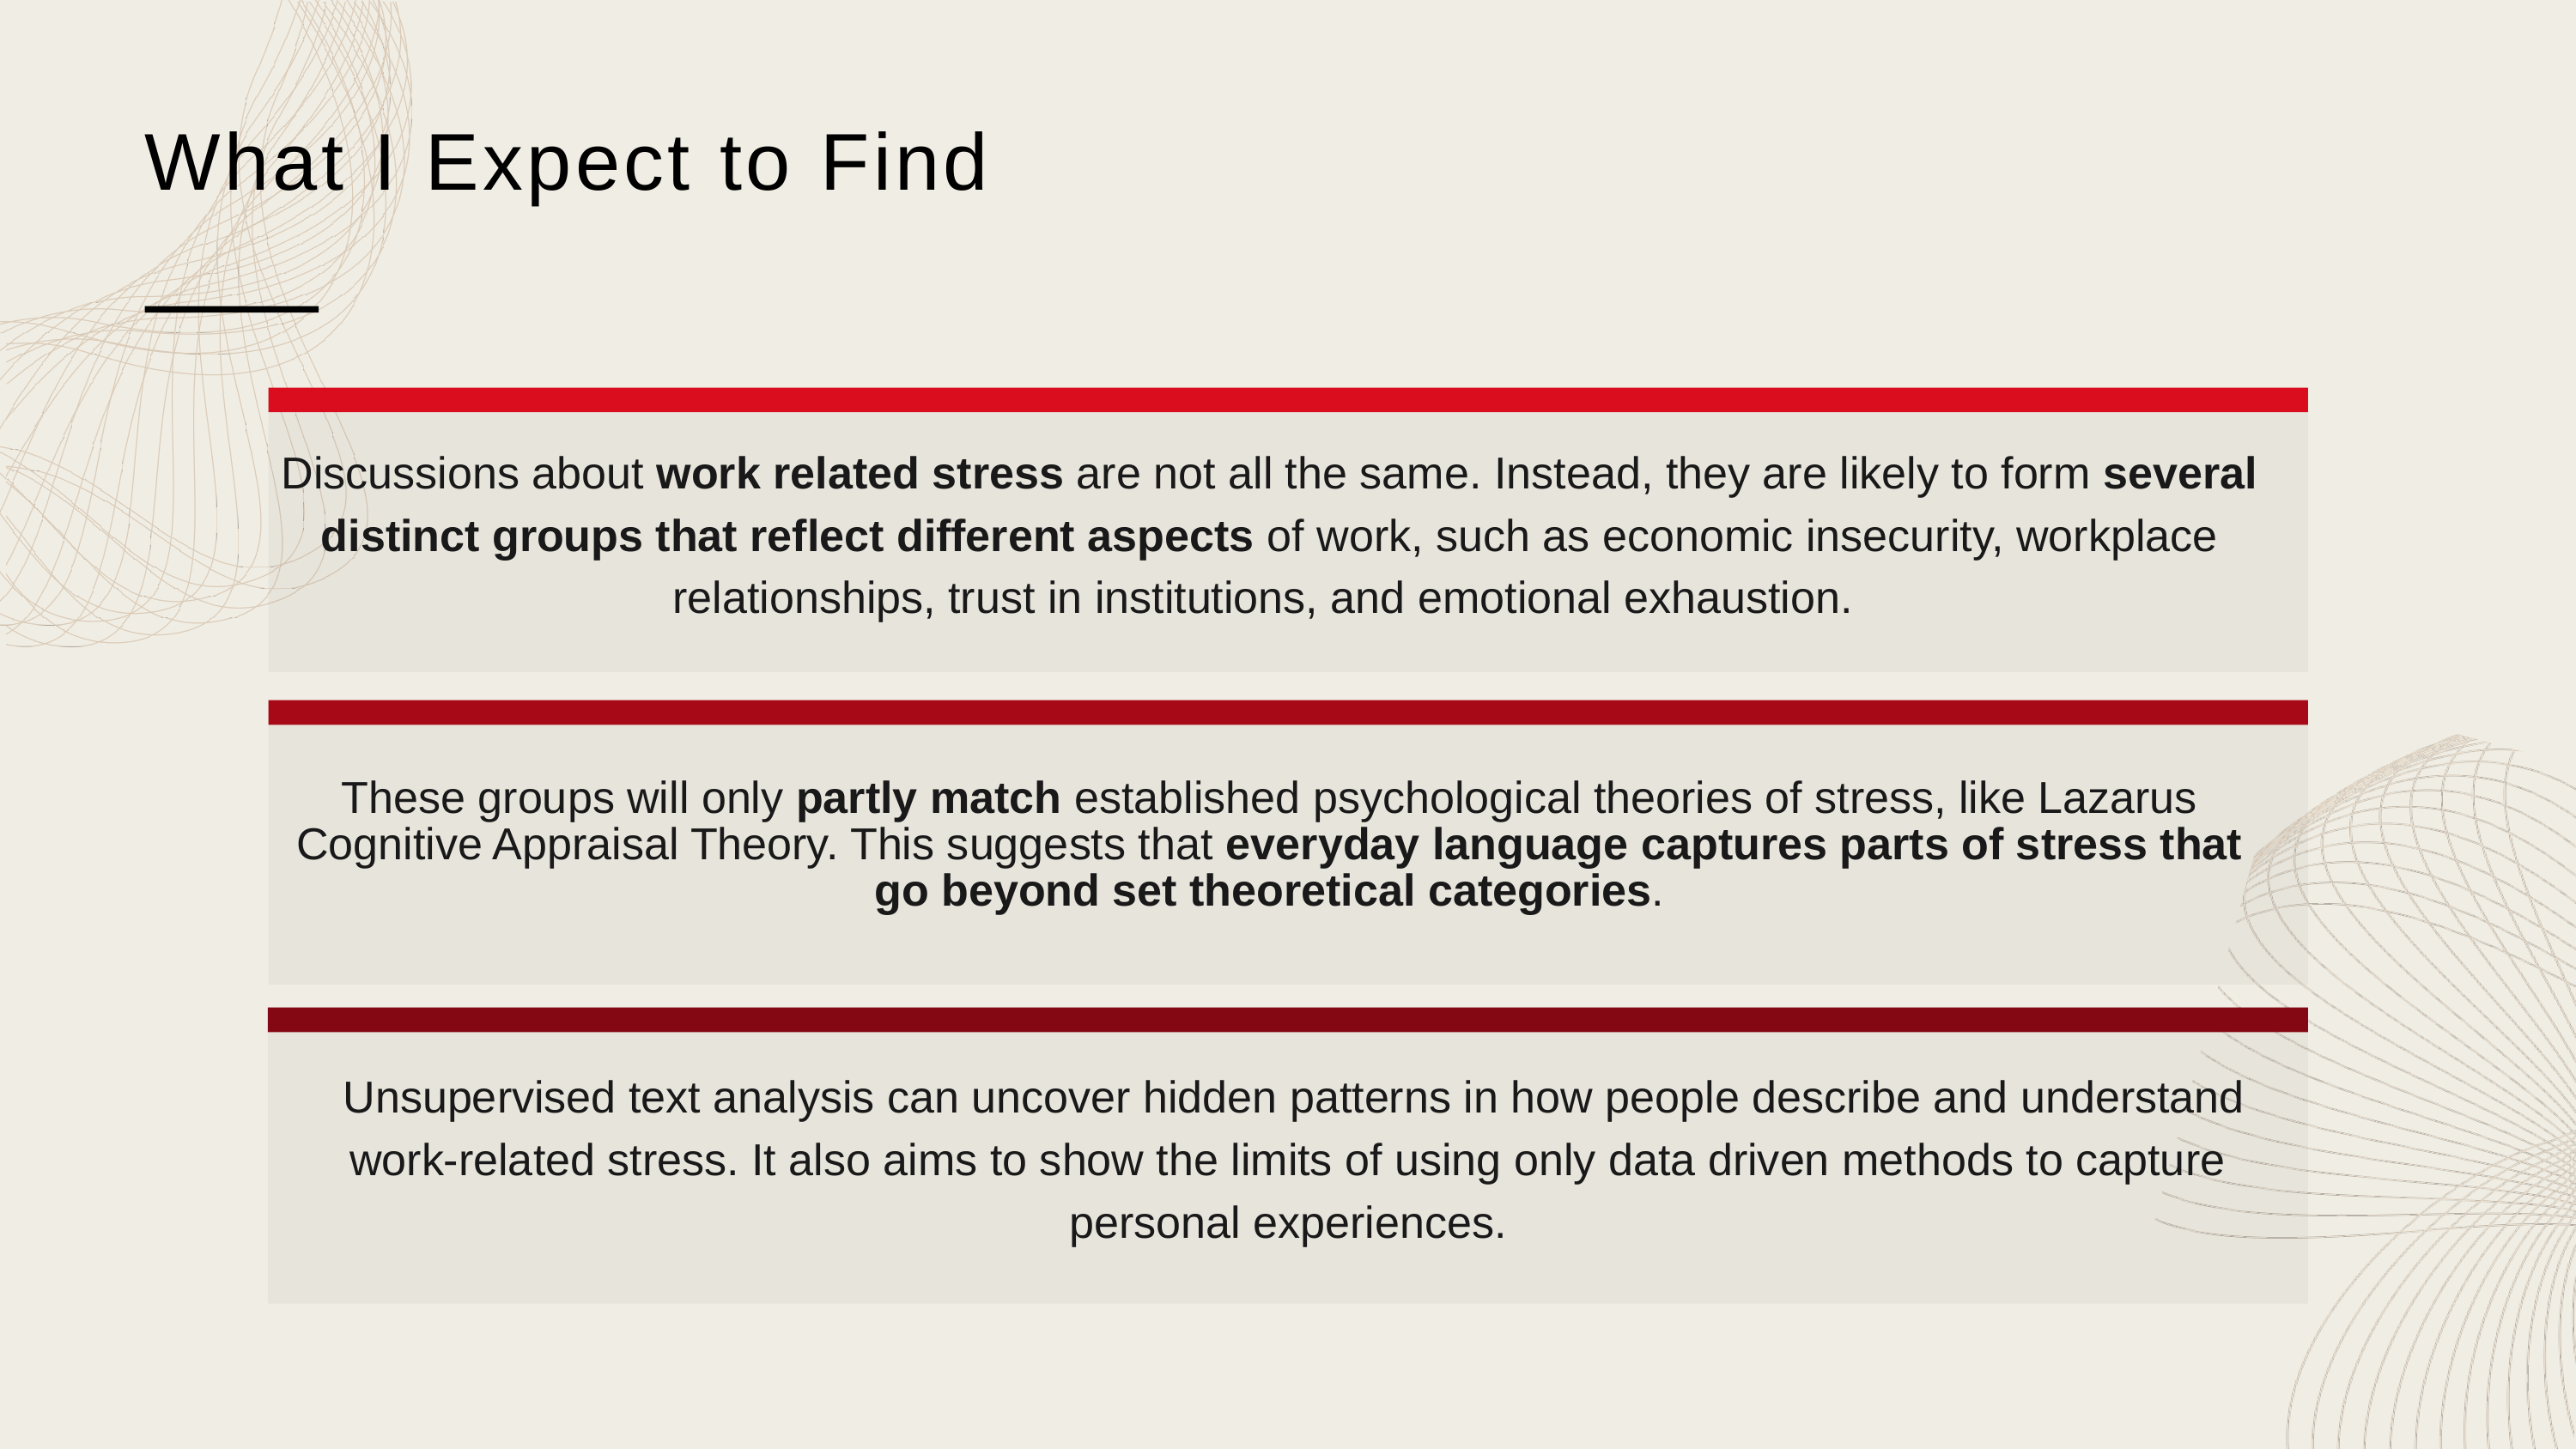

What I Expect to Find

Discussions about work related stress are not all the same. Instead, they are likely to form several distinct groups that reflect different aspects of work, such as economic insecurity, workplace relationships, trust in institutions, and emotional exhaustion.

These groups will only partly match established psychological theories of stress, like Lazarus Cognitive Appraisal Theory. This suggests that everyday language captures parts of stress that go beyond set theoretical categories.

 Unsupervised text analysis can uncover hidden patterns in how people describe and understand work-related stress. It also aims to show the limits of using only data driven methods to capture personal experiences.